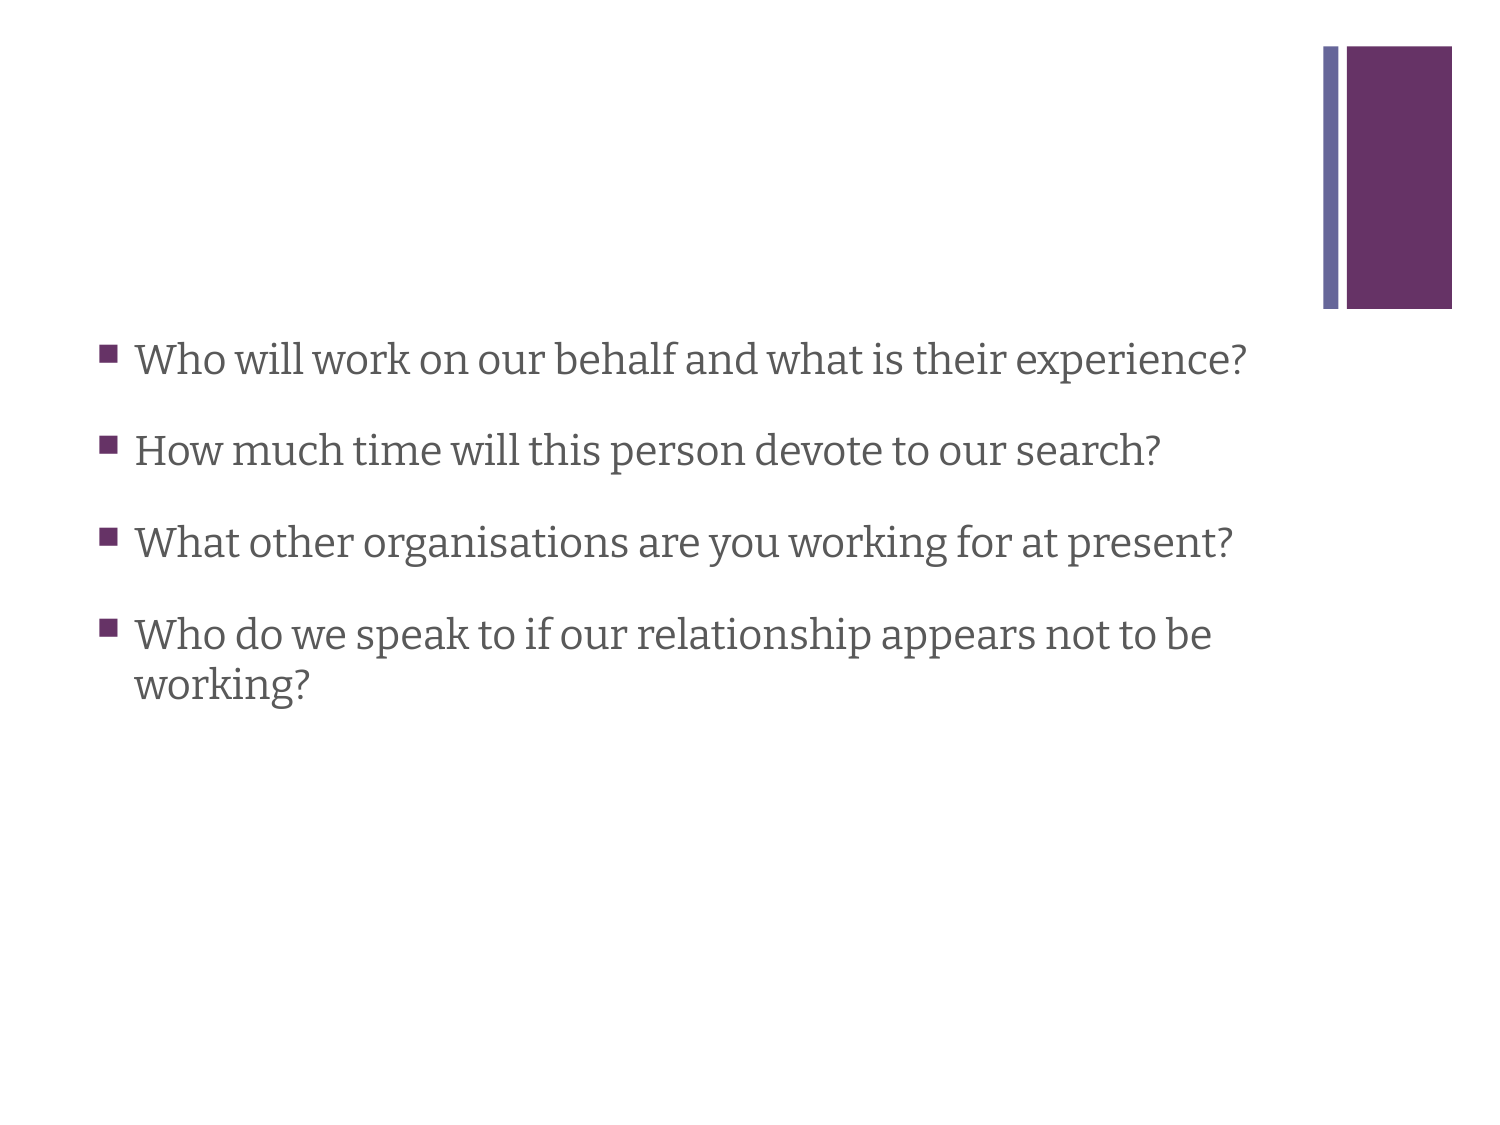

#
Who will work on our behalf and what is their experience?
How much time will this person devote to our search?
What other organisations are you working for at present?
Who do we speak to if our relationship appears not to be working?